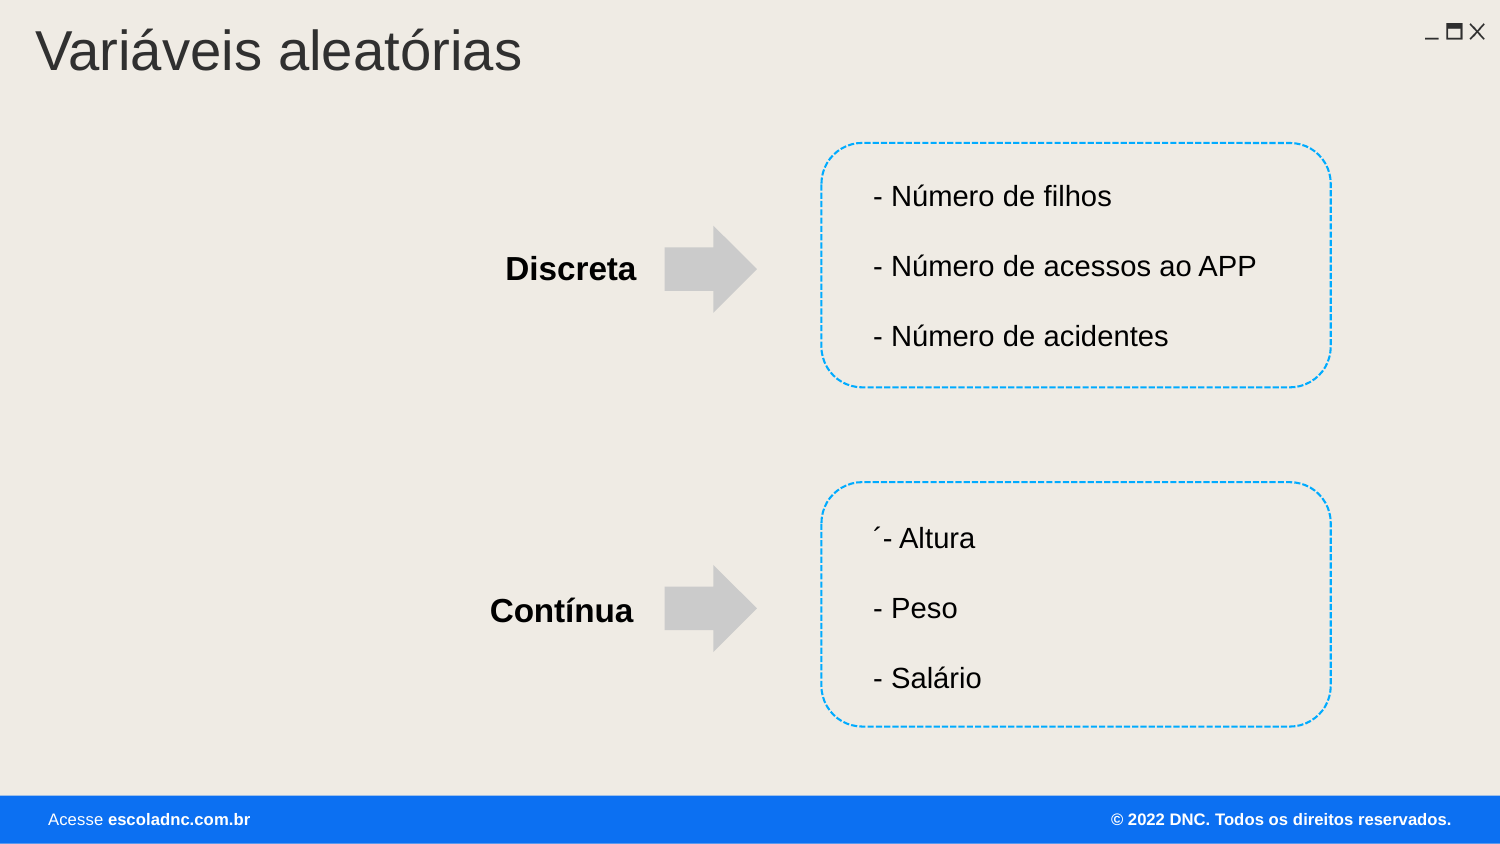

Variáveis aleatórias

- Número de filhos

- Número de acessos ao APP

- Número de acidentes

Discreta

´- Altura

- Peso

- Salário

Contínua